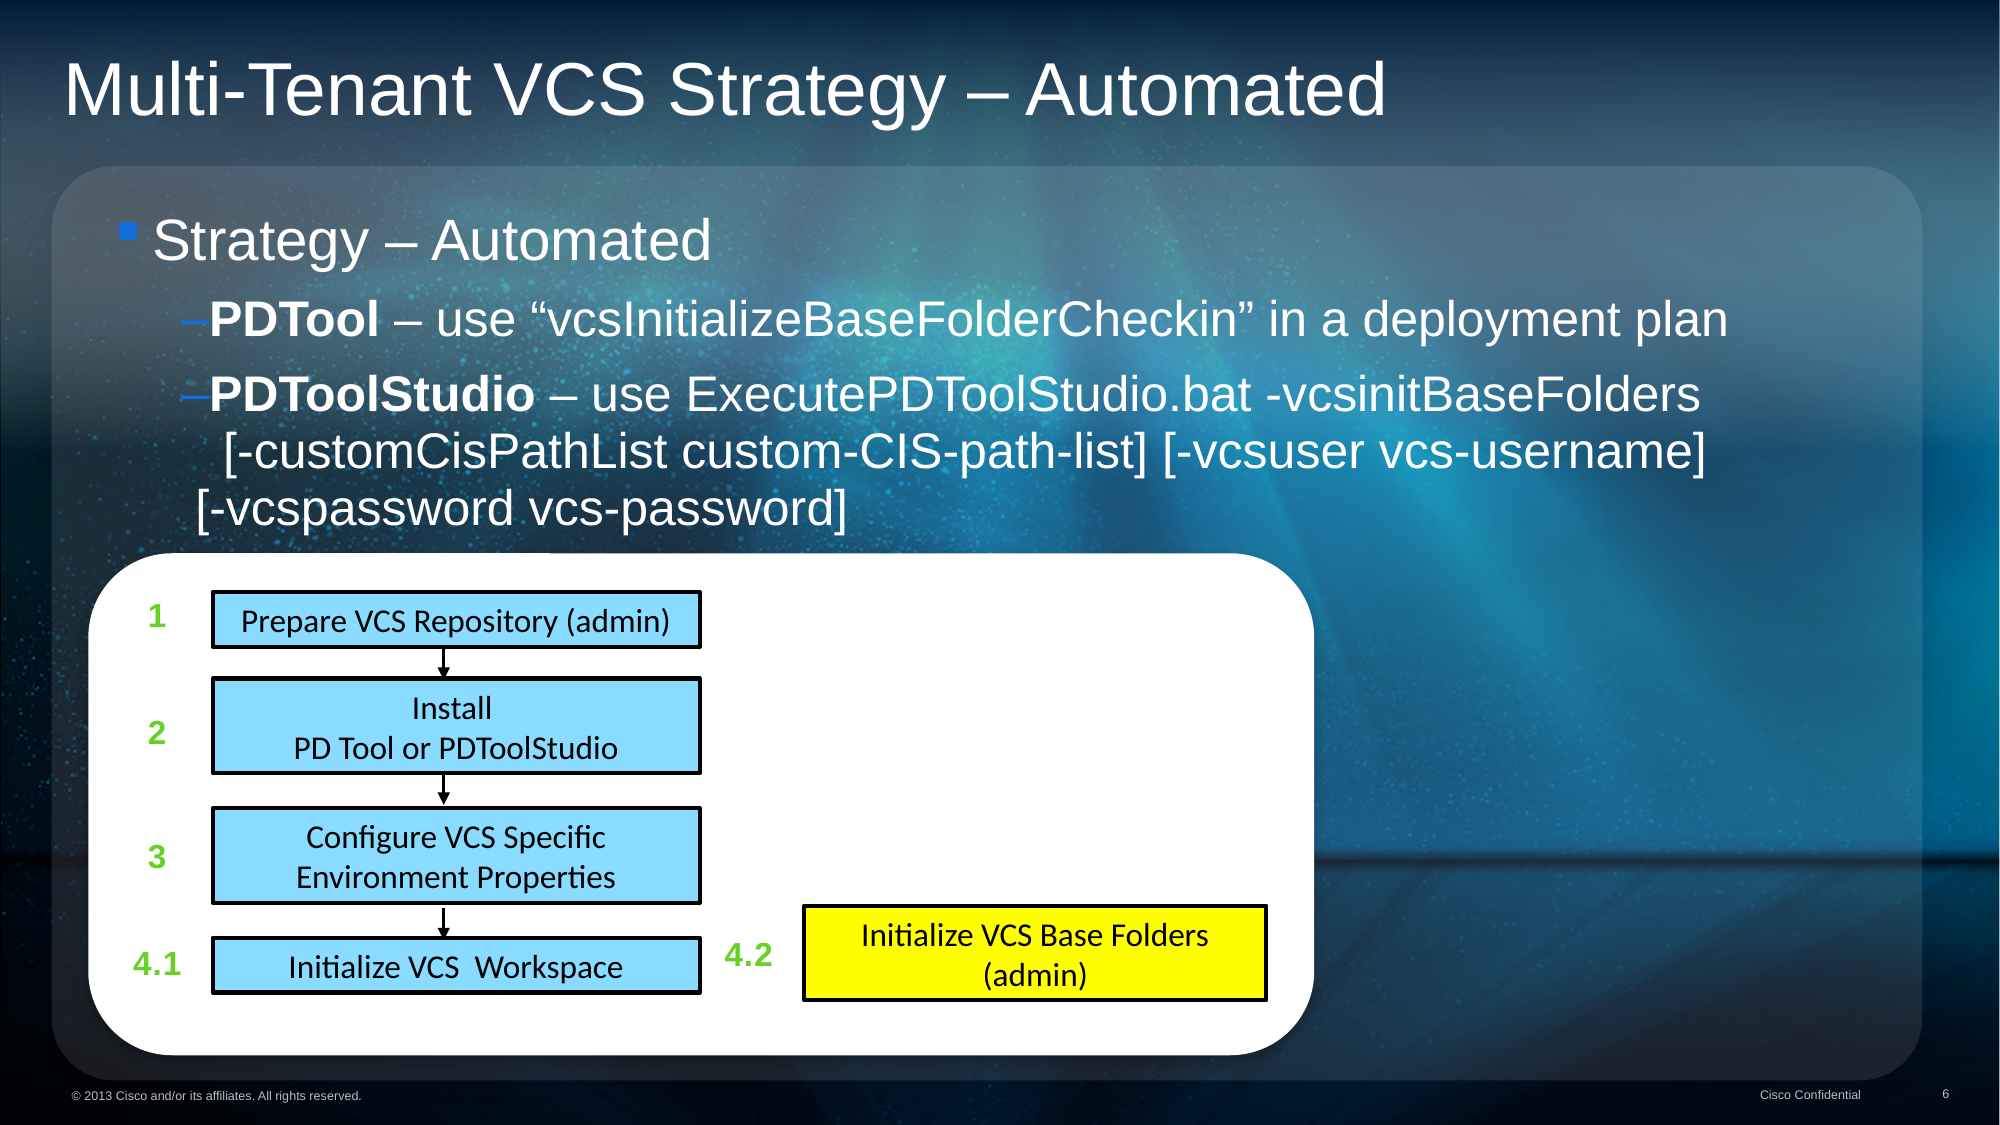

Multi-Tenant VCS Strategy – Automated

Strategy – Automated
PDTool – use “vcsInitializeBaseFolderCheckin” in a deployment plan
PDToolStudio – use ExecutePDToolStudio.bat -vcsinitBaseFolders         [-customCisPathList custom-CIS-path-list] [-vcsuser vcs-username]       [-vcspassword vcs-password]

1
Prepare VCS Repository (admin)
Install
PD Tool or PDToolStudio
2
Configure VCS Specific Environment Properties
3
Initialize VCS Base Folders (admin)
4.2
4.1
Initialize VCS  Workspace